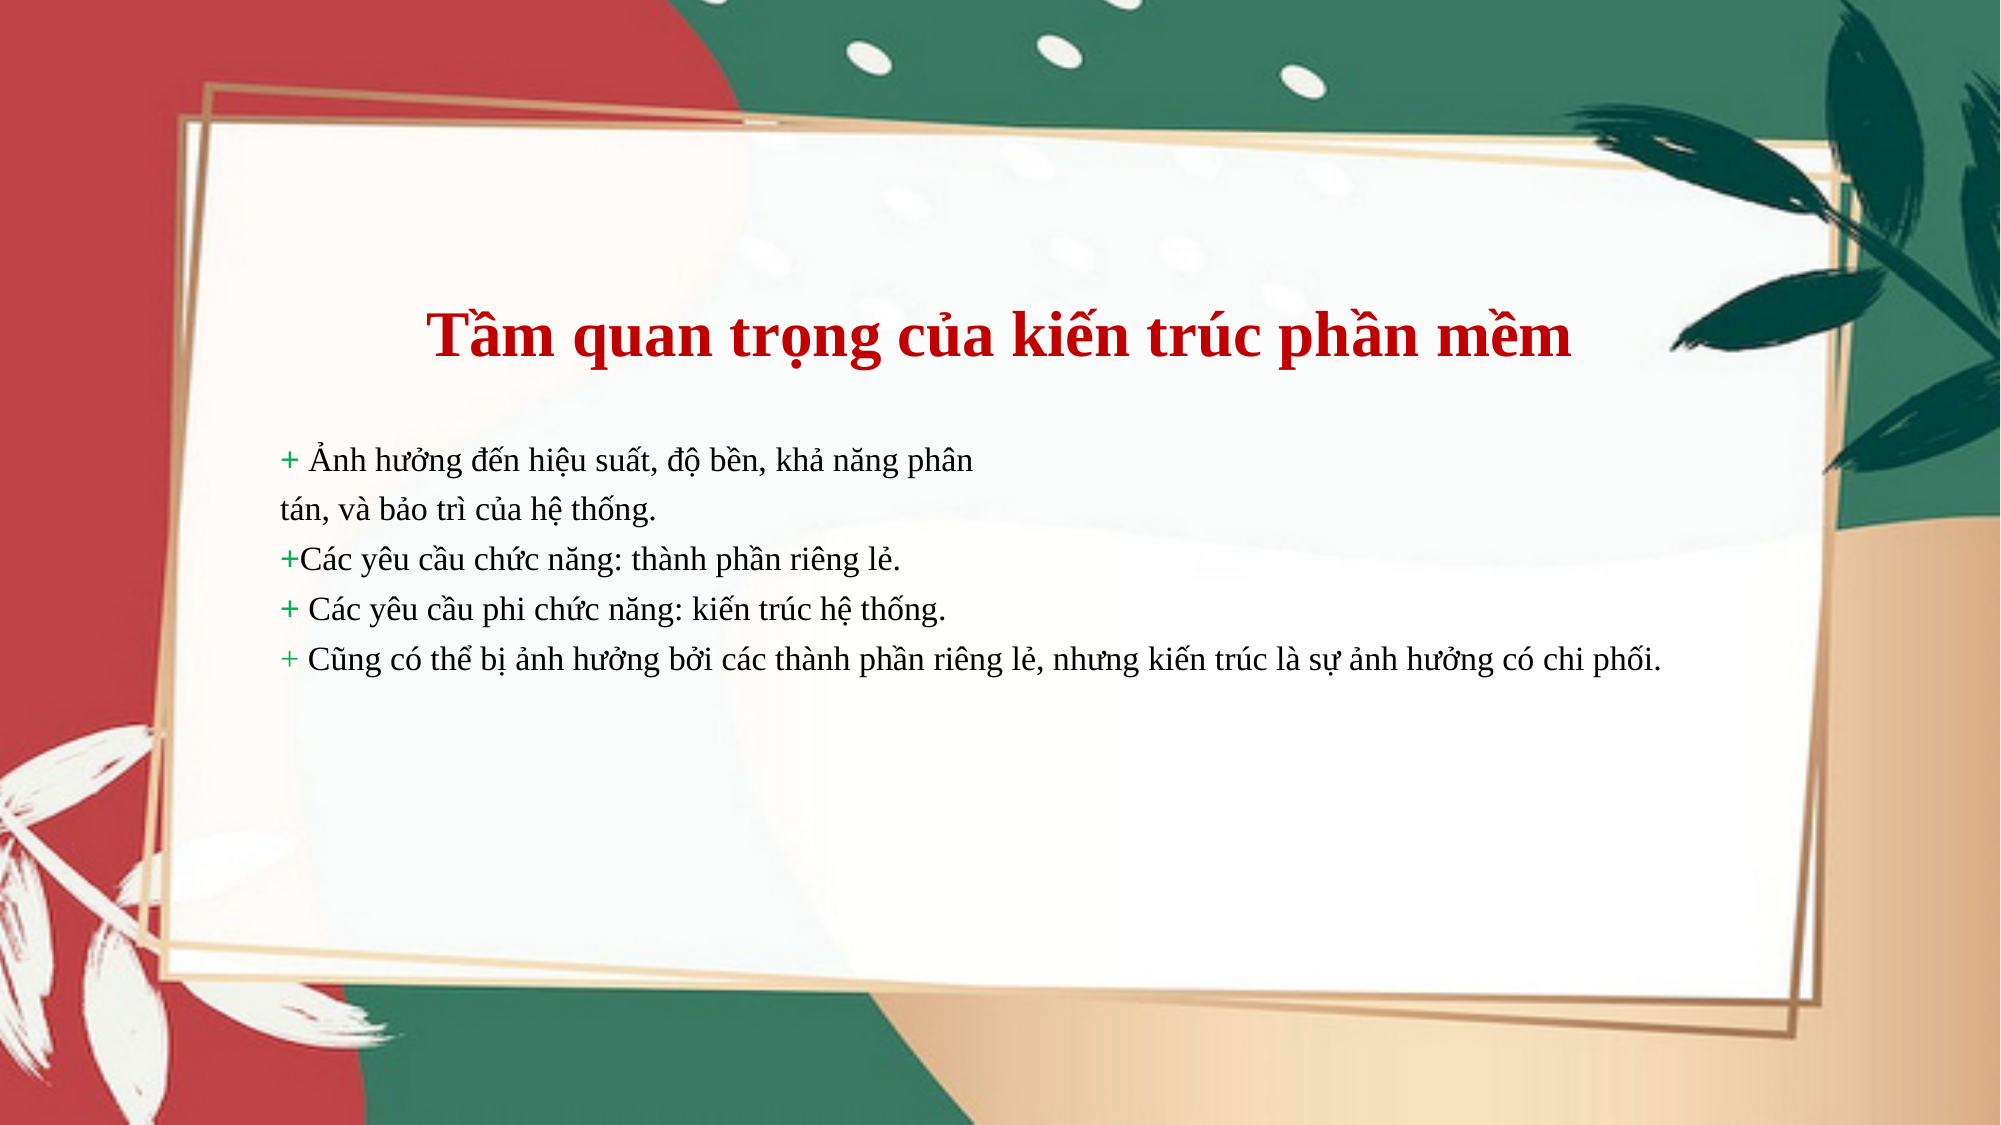

# Tầm quan trọng của kiến trúc phần mềm
+ Ảnh hưởng đến hiệu suất, độ bền, khả năng phân
tán, và bảo trì của hệ thống.
+Các yêu cầu chức năng: thành phần riêng lẻ.
+ Các yêu cầu phi chức năng: kiến trúc hệ thống.
+ Cũng có thể bị ảnh hưởng bởi các thành phần riêng lẻ, nhưng kiến trúc là sự ảnh hưởng có chi phối.